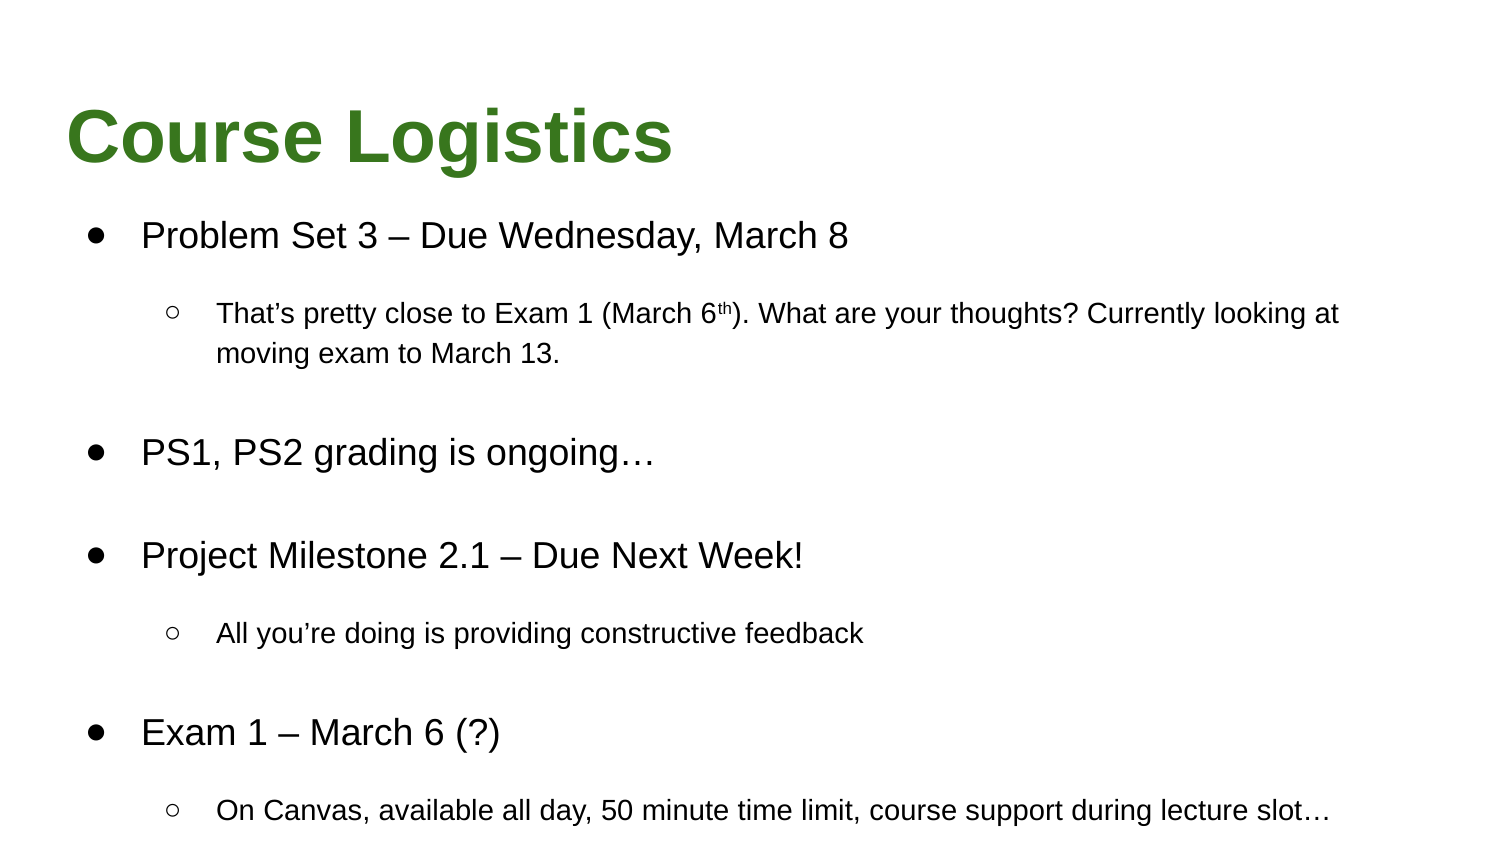

# Course Logistics
Problem Set 3 – Due Wednesday, March 8
That’s pretty close to Exam 1 (March 6th). What are your thoughts? Currently looking at moving exam to March 13.

PS1, PS2 grading is ongoing…

Project Milestone 2.1 – Due Next Week!
All you’re doing is providing constructive feedback

Exam 1 – March 6 (?)
On Canvas, available all day, 50 minute time limit, course support during lecture slot…